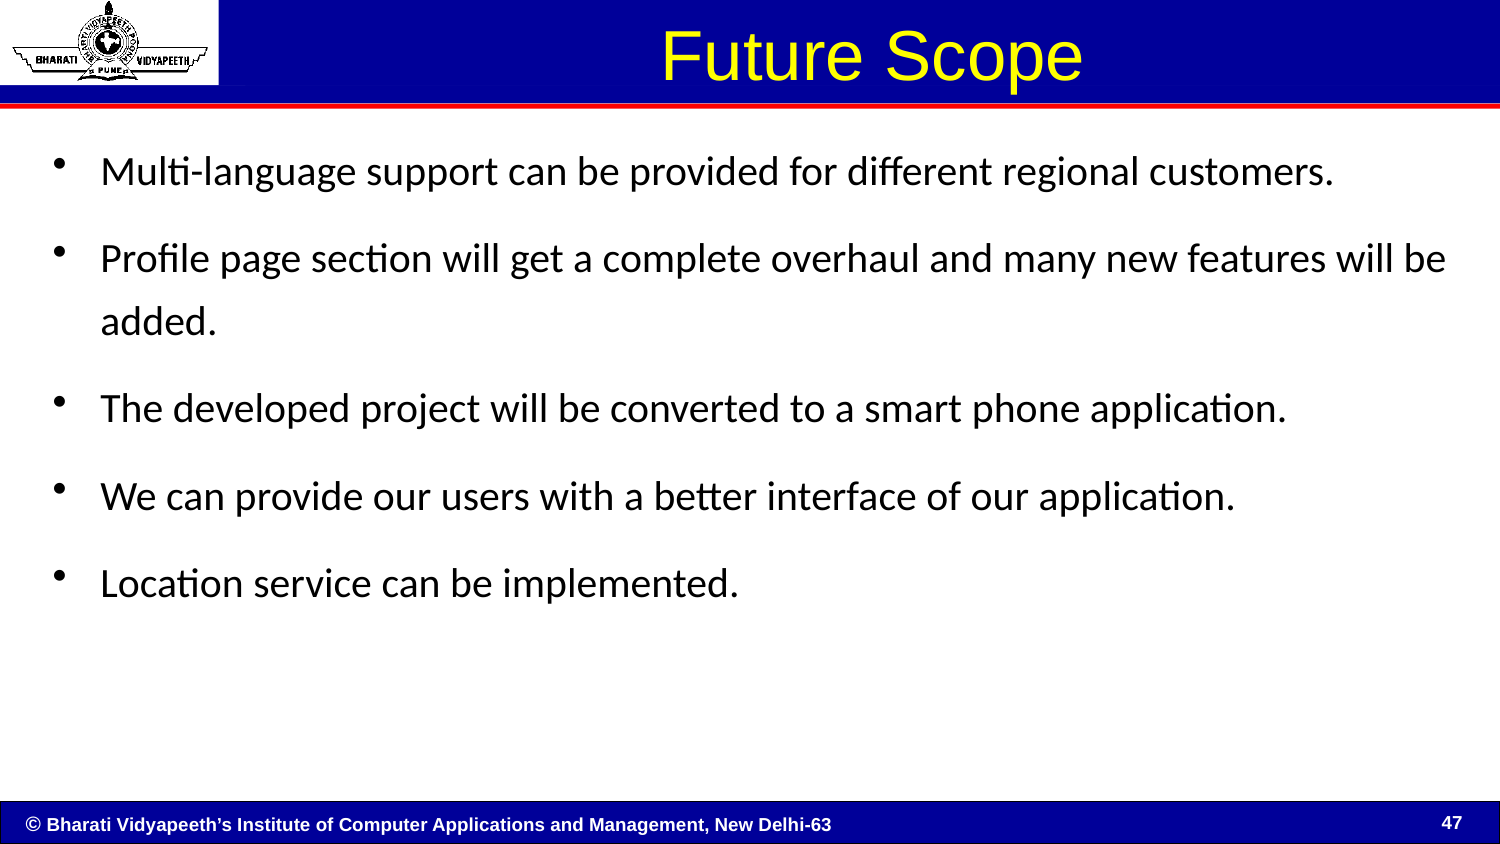

# Future Scope
Multi-language support can be provided for different regional customers.
Profile page section will get a complete overhaul and many new features will be added.
The developed project will be converted to a smart phone application.
We can provide our users with a better interface of our application.
Location service can be implemented.